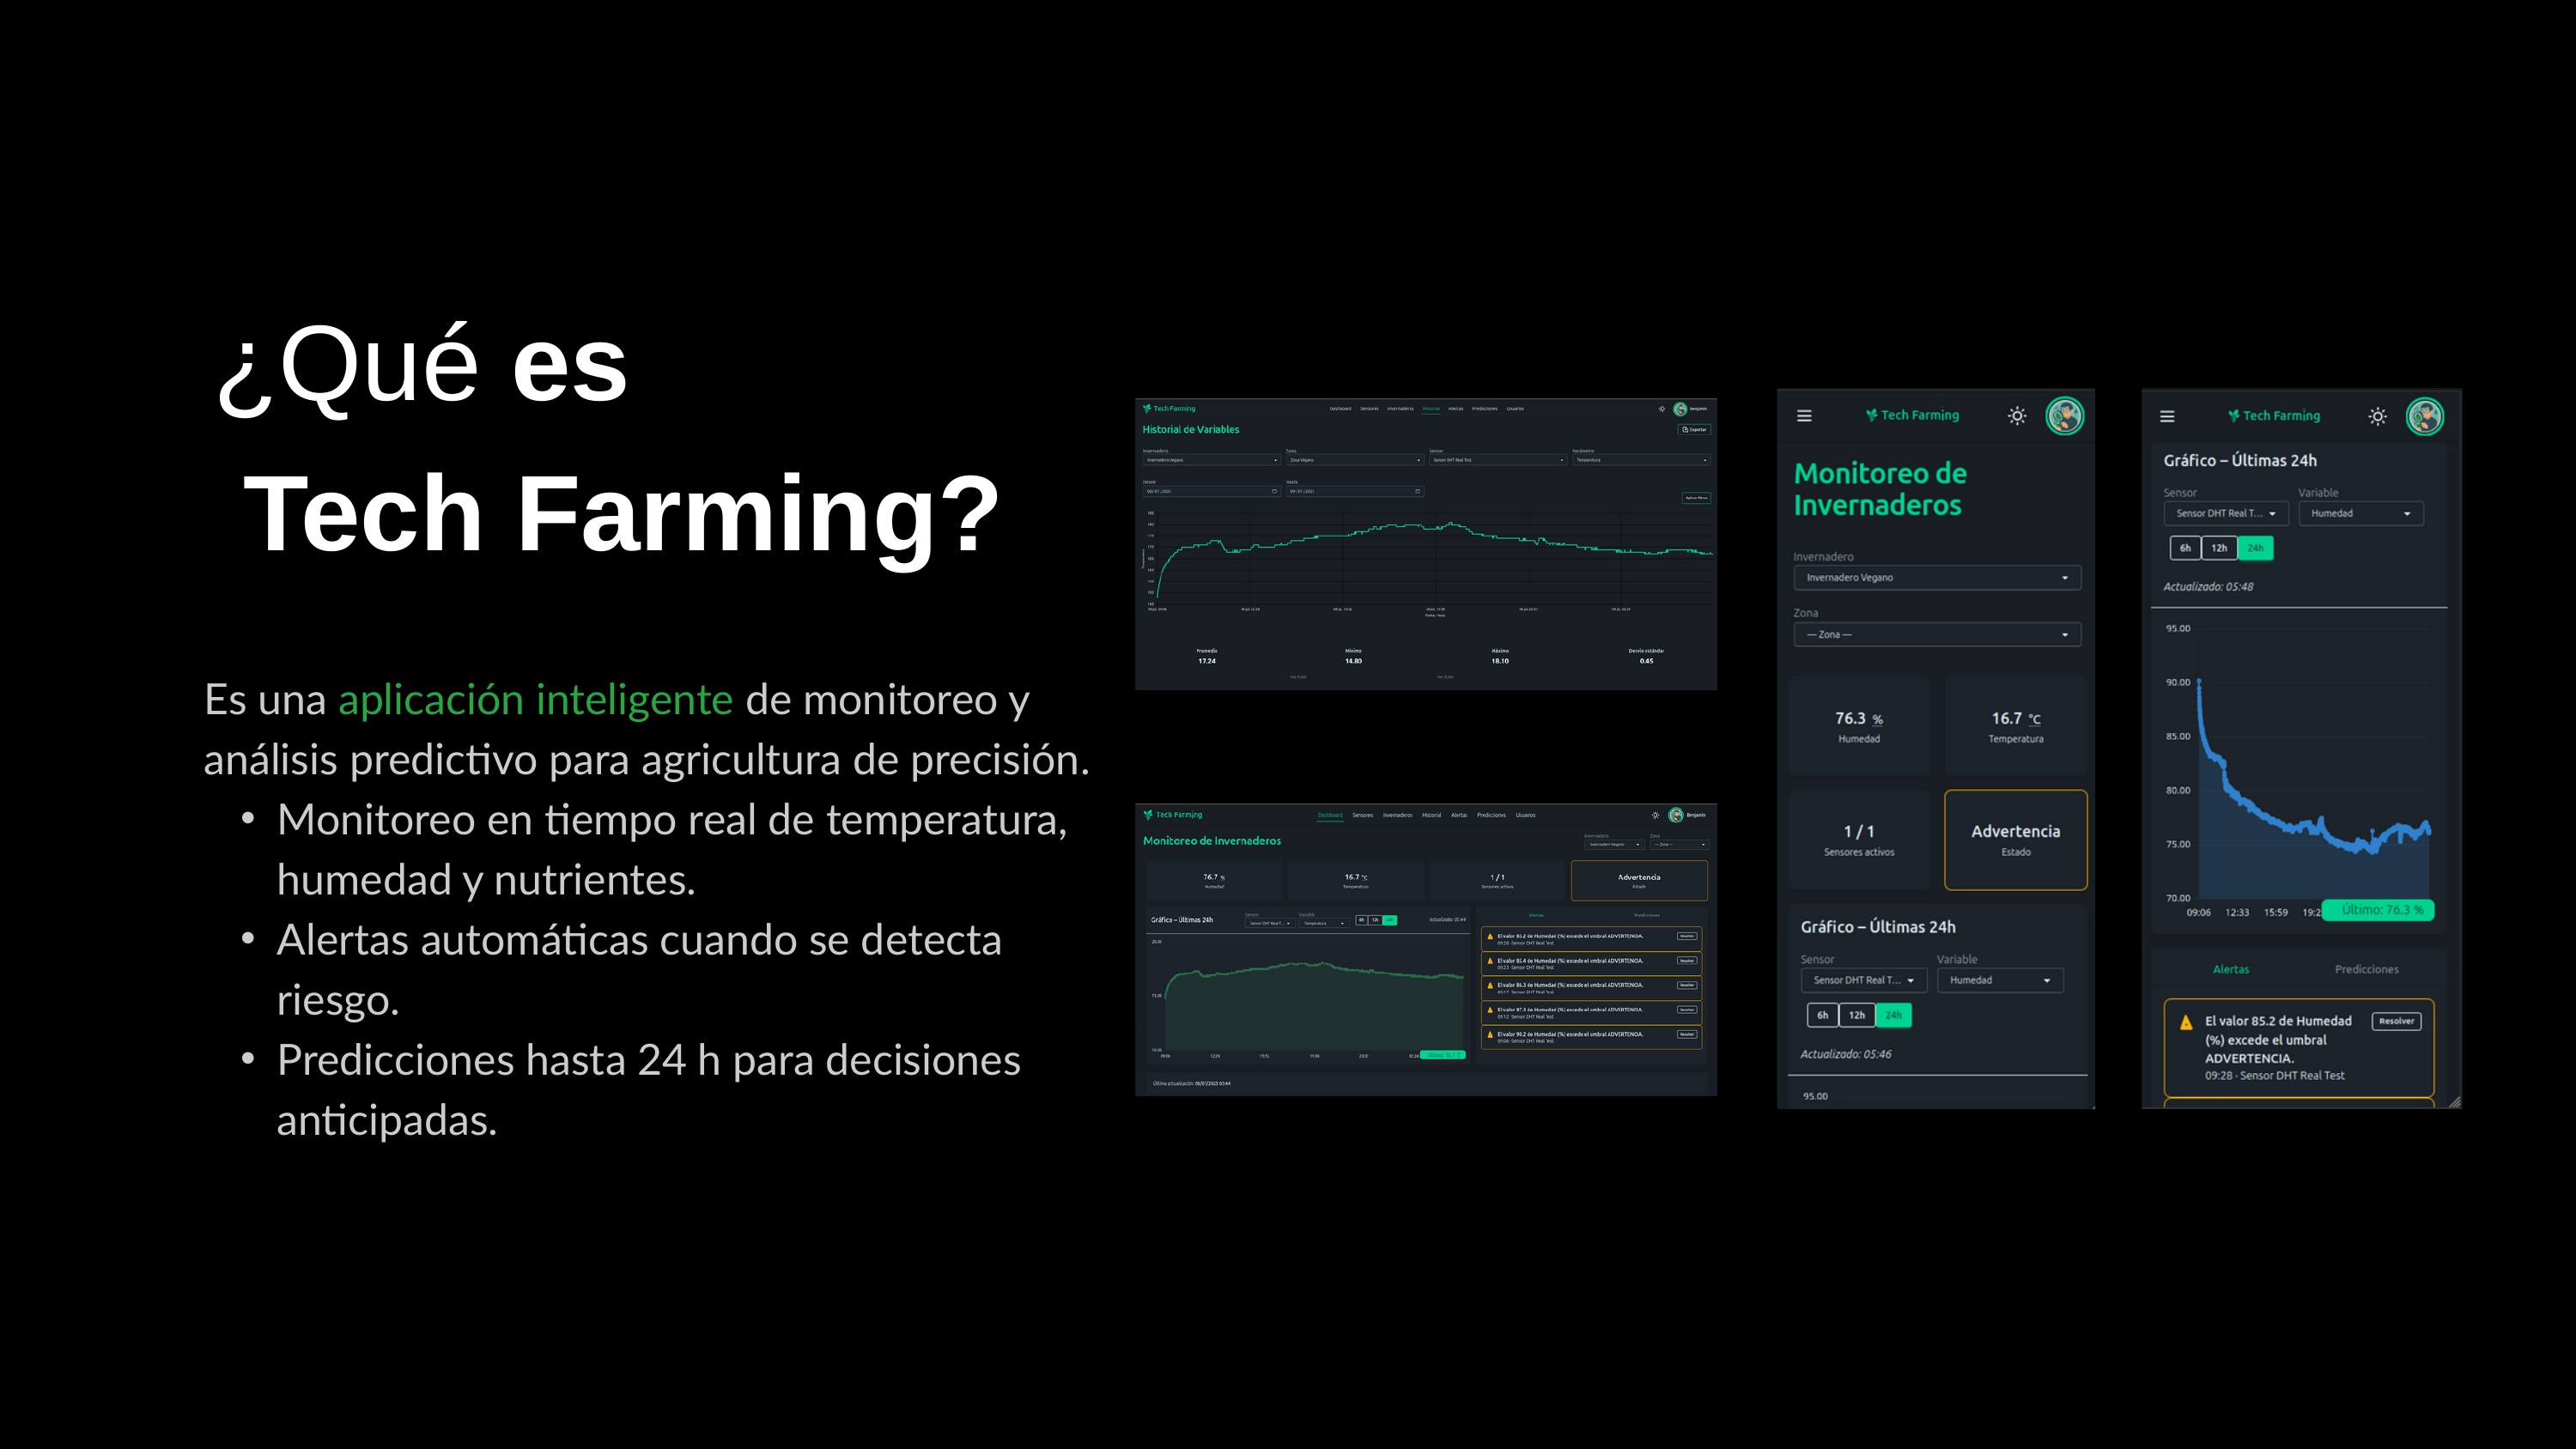

¿Qué es
 Tech Farming?

Es una aplicación inteligente de monitoreo y análisis predictivo para agricultura de precisión.
Monitoreo en tiempo real de temperatura, humedad y nutrientes.
Alertas automáticas cuando se detecta riesgo.
Predicciones hasta 24 h para decisiones anticipadas.